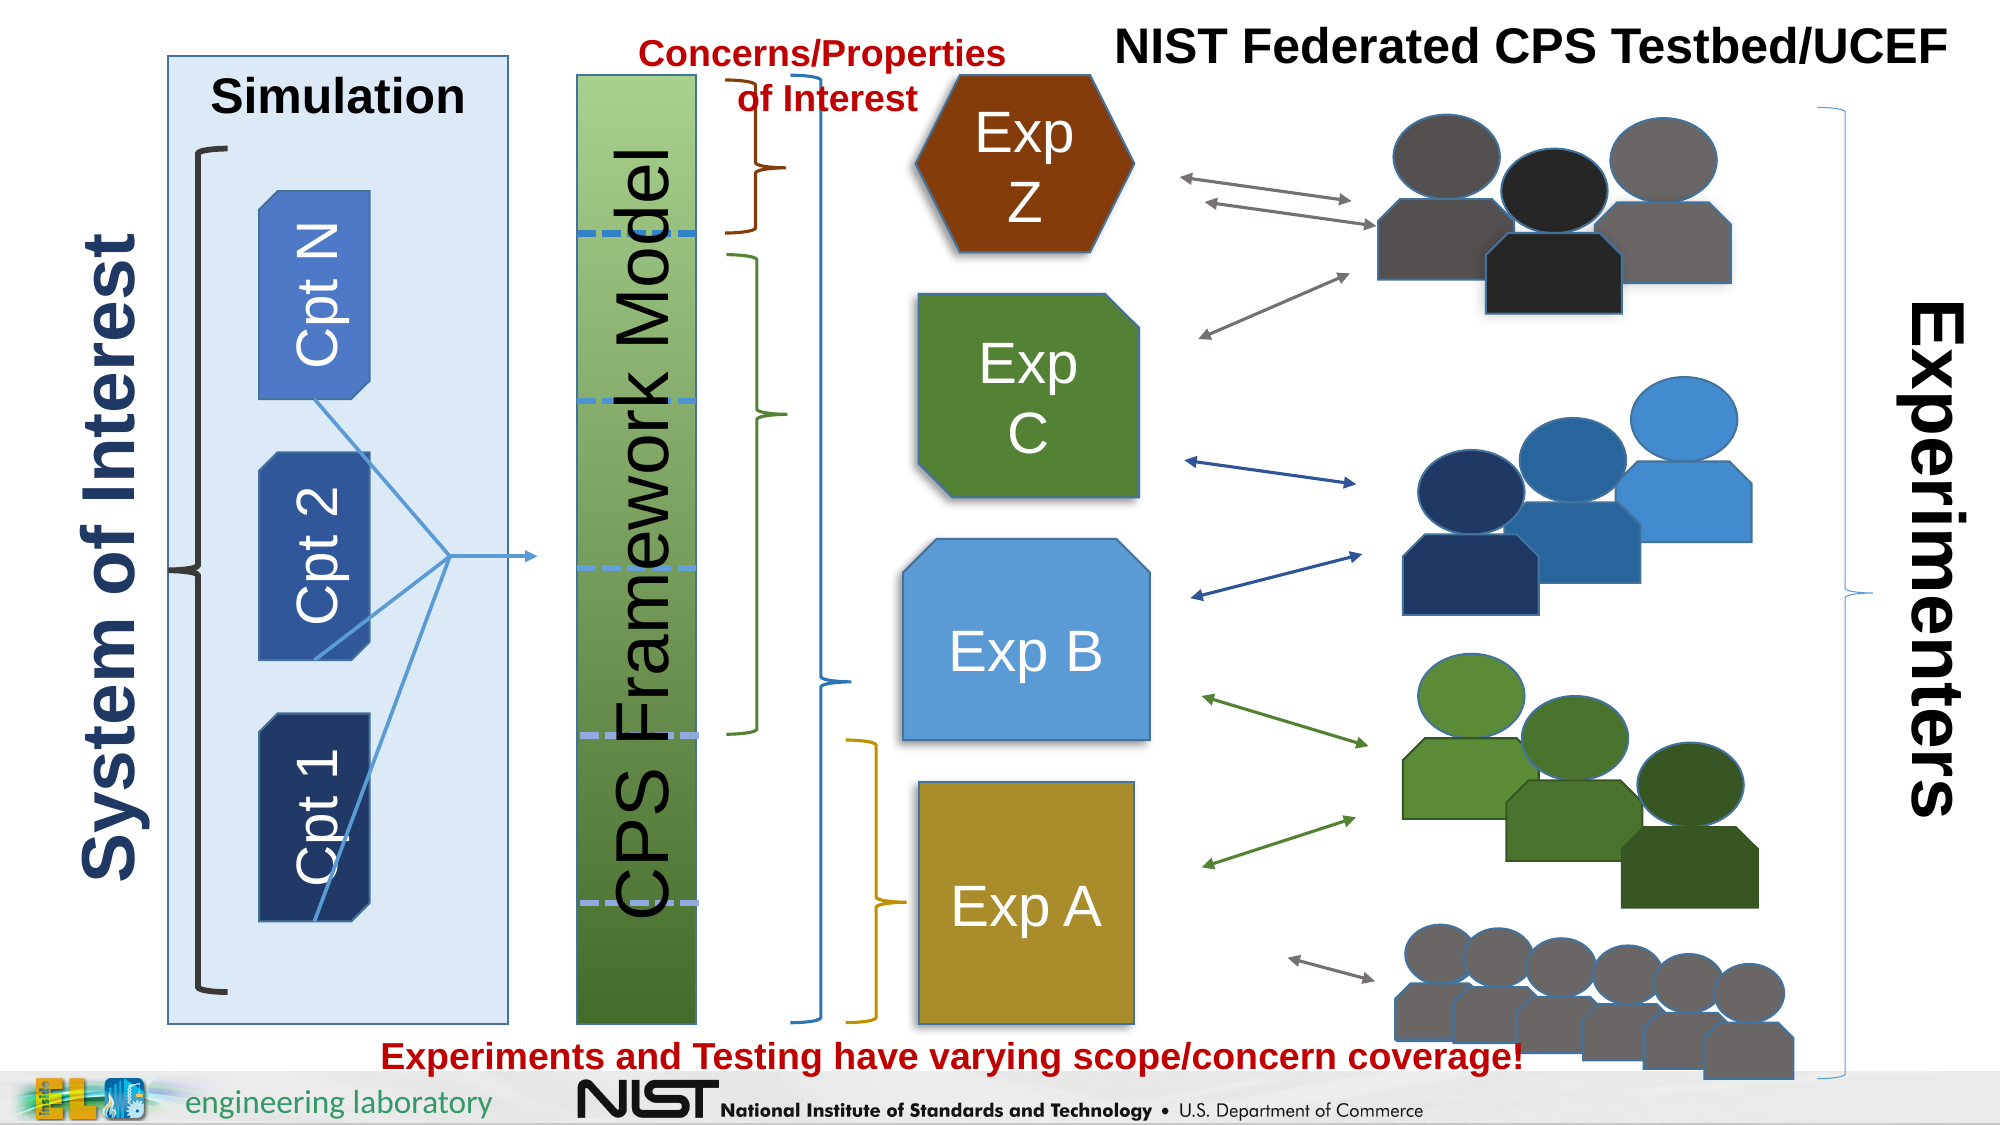

NIST Federated CPS Testbed/UCEF
Concerns/Properties
 of Interest
Simulation

Exp Z

Cpt N

Exp C

CPS Framework Model

Cpt 2
System of Interest
Experimenters
Exp B

Cpt 1
Exp A

Experiments and Testing have varying scope/concern coverage!